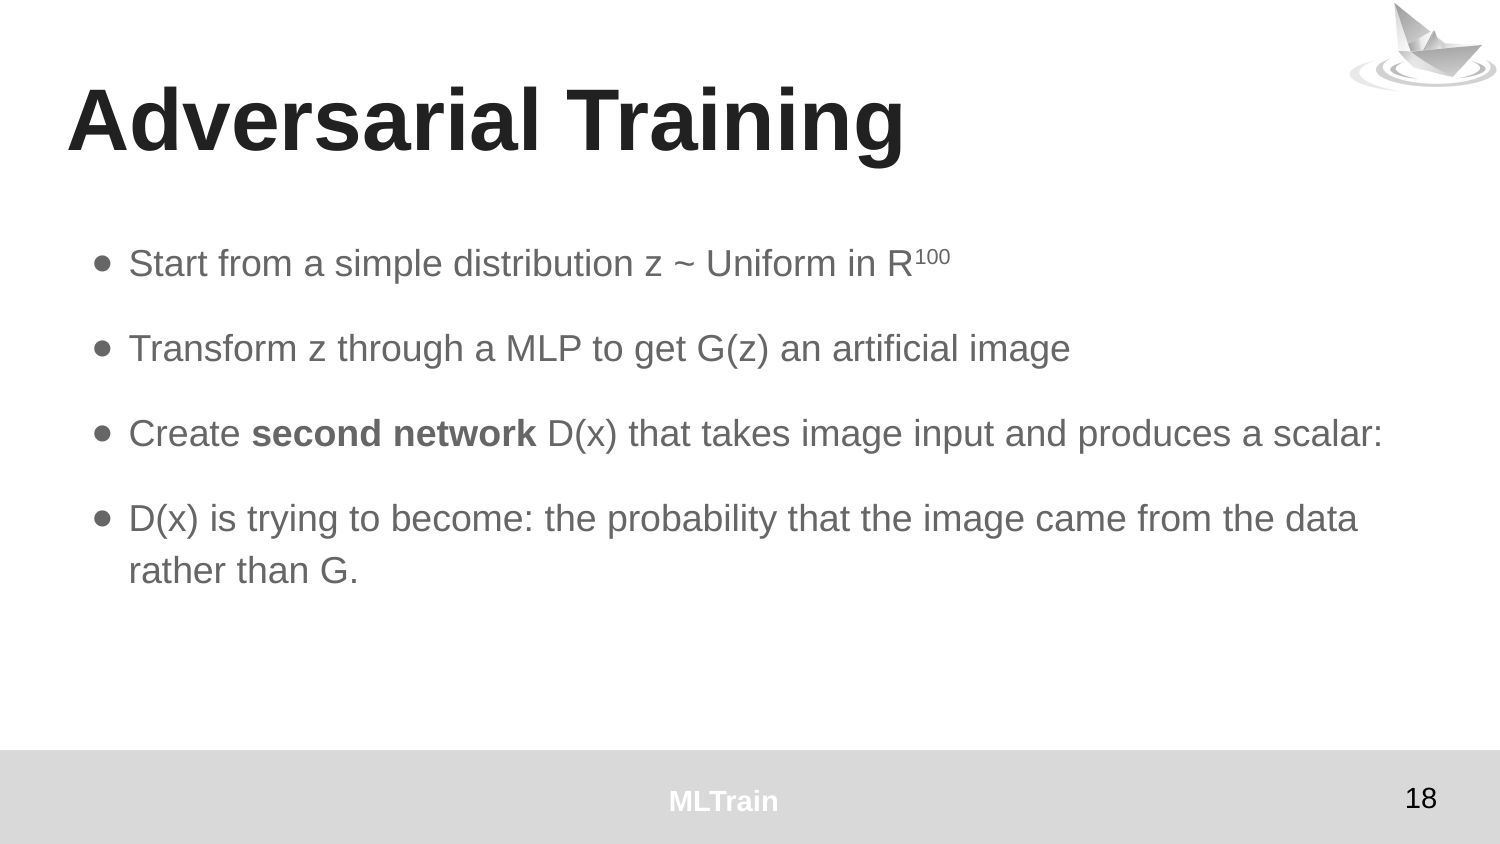

# Adversarial Training
Start from a simple distribution z ~ Uniform in R100
Transform z through a MLP to get G(z) an artificial image
Create second network D(x) that takes image input and produces a scalar:
D(x) is trying to become: the probability that the image came from the data rather than G.

18